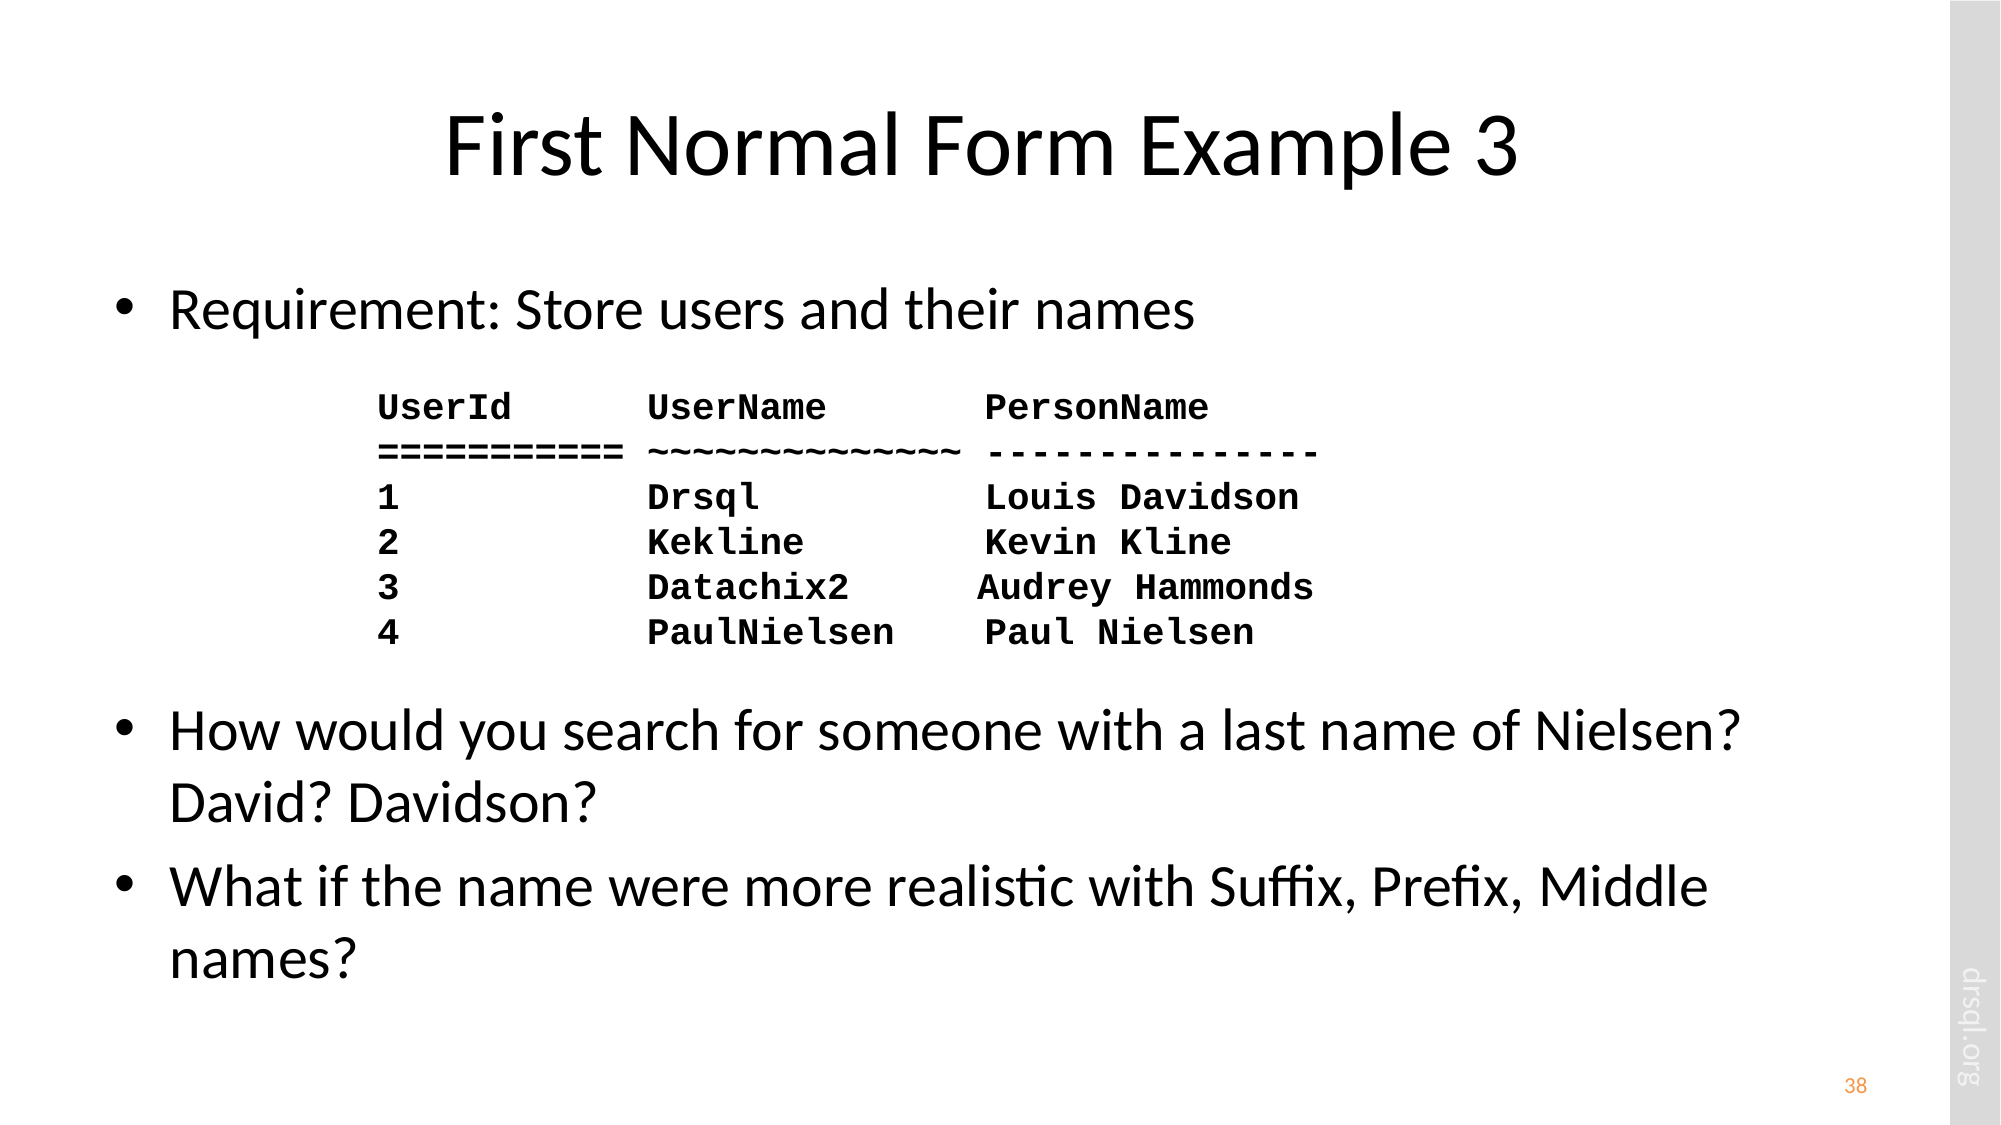

# First Normal Form Example 3
Requirement: Store users and their names

How would you search for someone with a last name of Nielsen?  David? Davidson?
What if the name were more realistic with Suffix, Prefix, Middle names?

UserId      UserName       PersonName
=========== ~~~~~~~~~~~~~~ ---------------
1           Drsql          Louis Davidson
2           Kekline        Kevin Kline
3           Datachix2	Audrey Hammonds
4           PaulNielsen    Paul Nielsen